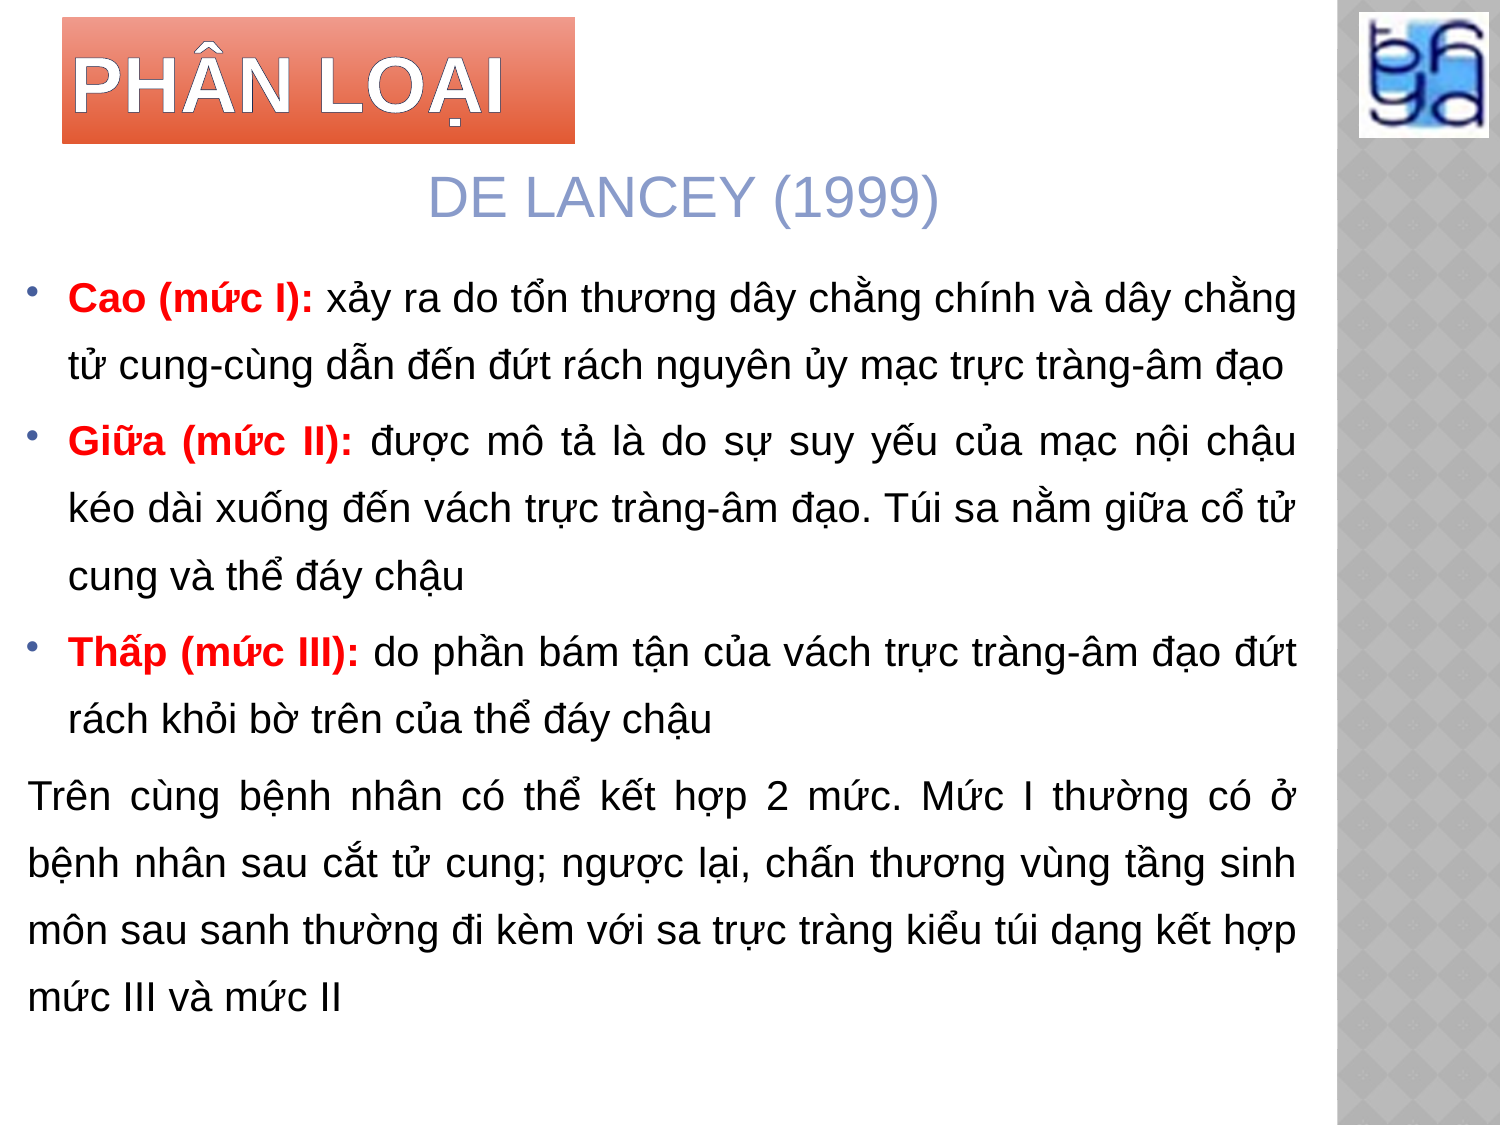

# PHÂN LOẠI
DE LANCEY (1999)
Cao (mức I): xảy ra do tổn thương dây chằng chính và dây chằng tử cung-cùng dẫn đến đứt rách nguyên ủy mạc trực tràng-âm đạo
Giữa (mức II): được mô tả là do sự suy yếu của mạc nội chậu kéo dài xuống đến vách trực tràng-âm đạo. Túi sa nằm giữa cổ tử cung và thể đáy chậu
Thấp (mức III): do phần bám tận của vách trực tràng-âm đạo đứt rách khỏi bờ trên của thể đáy chậu
Trên cùng bệnh nhân có thể kết hợp 2 mức. Mức I thường có ở bệnh nhân sau cắt tử cung; ngược lại, chấn thương vùng tầng sinh môn sau sanh thường đi kèm với sa trực tràng kiểu túi dạng kết hợp mức III và mức II